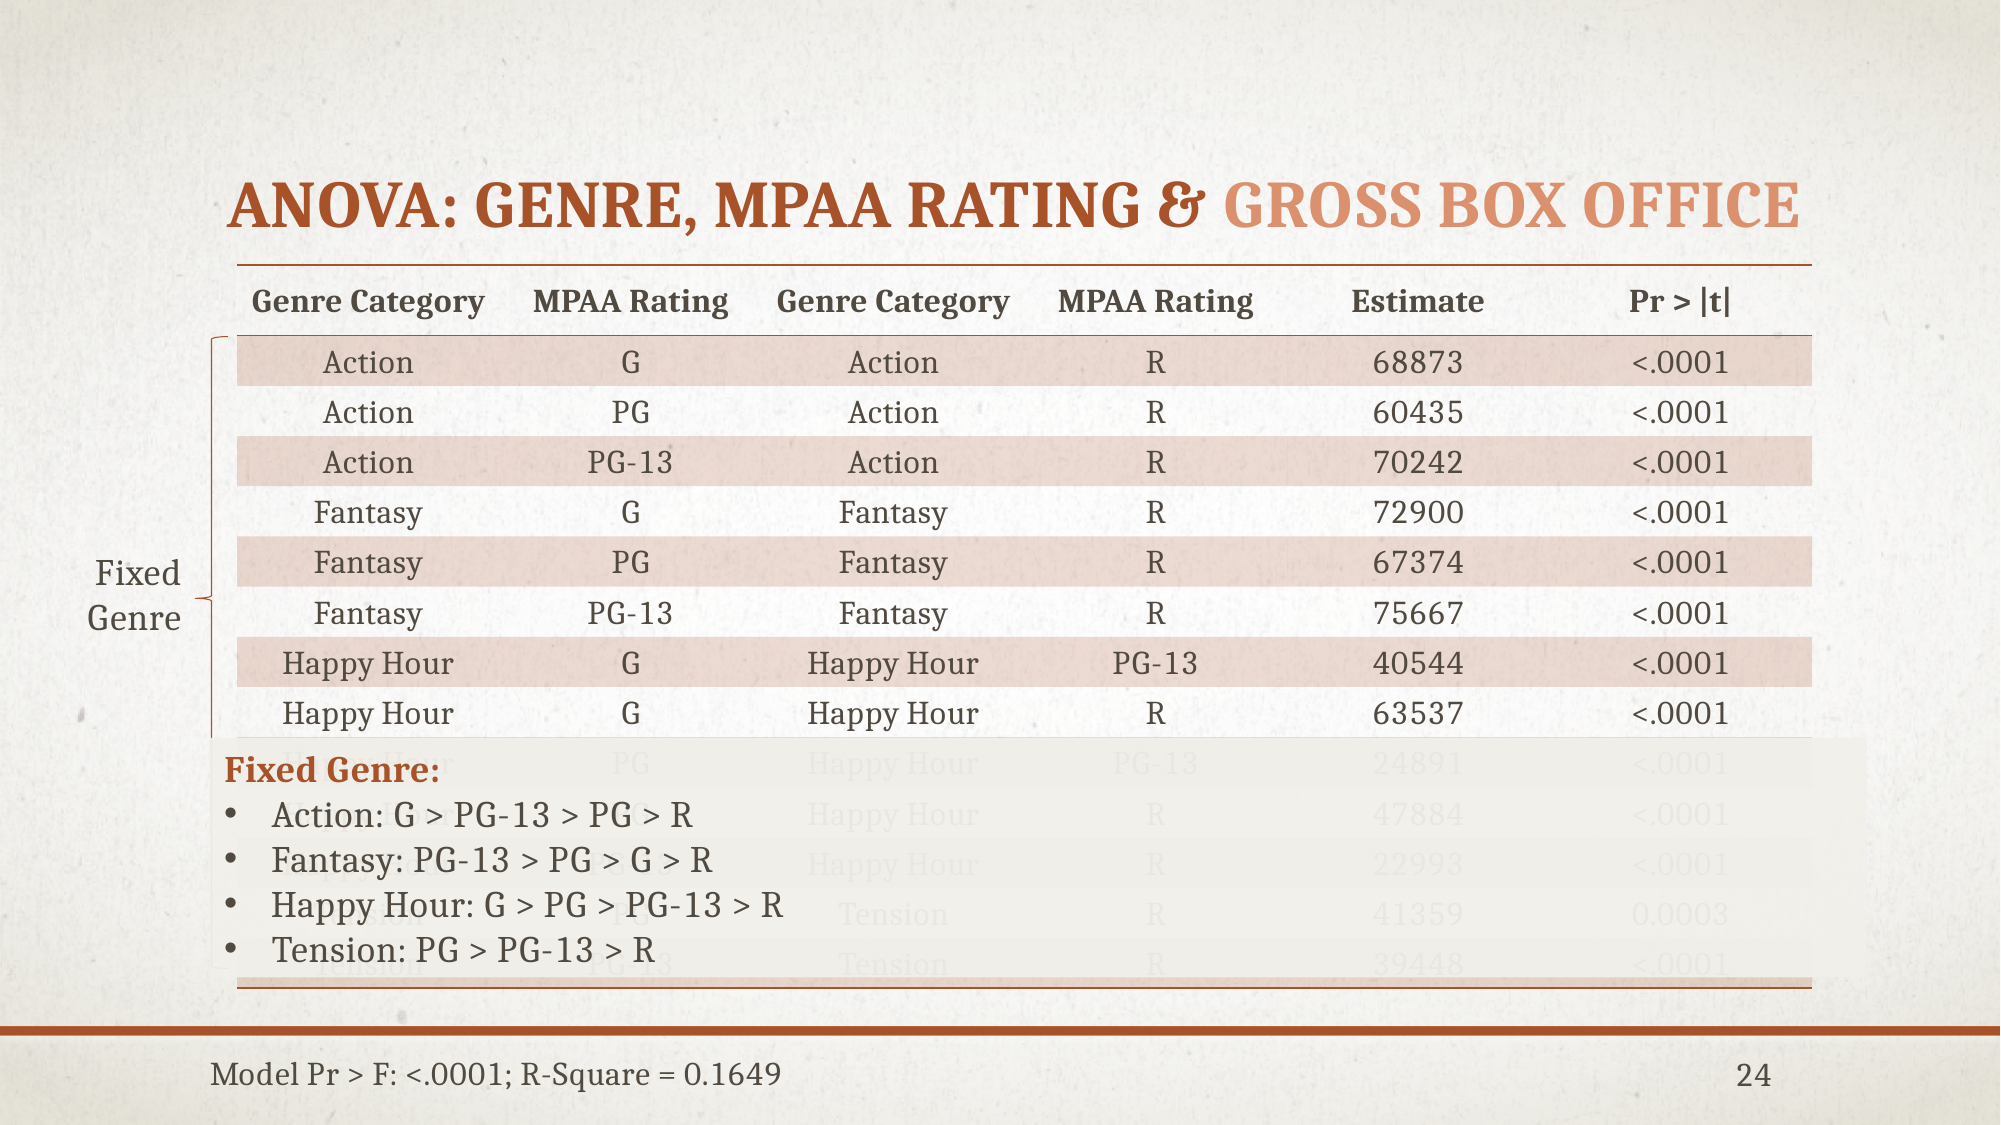

# ANOVA: Genre, MPAA Rating & Gross Box Office
| Genre Category | MPAA Rating | Genre Category | MPAA Rating | Estimate | Pr > |t| |
| --- | --- | --- | --- | --- | --- |
| Action | G | Action | R | 68873 | <.0001 |
| Action | PG | Action | R | 60435 | <.0001 |
| Action | PG-13 | Action | R | 70242 | <.0001 |
| Fantasy | G | Fantasy | R | 72900 | <.0001 |
| Fantasy | PG | Fantasy | R | 67374 | <.0001 |
| Fantasy | PG-13 | Fantasy | R | 75667 | <.0001 |
| Happy Hour | G | Happy Hour | PG-13 | 40544 | <.0001 |
| Happy Hour | G | Happy Hour | R | 63537 | <.0001 |
| Happy Hour | PG | Happy Hour | PG-13 | 24891 | <.0001 |
| Happy Hour | PG | Happy Hour | R | 47884 | <.0001 |
| Happy Hour | PG-13 | Happy Hour | R | 22993 | <.0001 |
| Tension | PG | Tension | R | 41359 | 0.0003 |
| Tension | PG-13 | Tension | R | 39448 | <.0001 |

Fixed Genre
Fixed Genre:
Action: G > PG-13 > PG > R
Fantasy: PG-13 > PG > G > R
Happy Hour: G > PG > PG-13 > R
Tension: PG > PG-13 > R
Model Pr > F: <.0001; R-Square = 0.1649
24